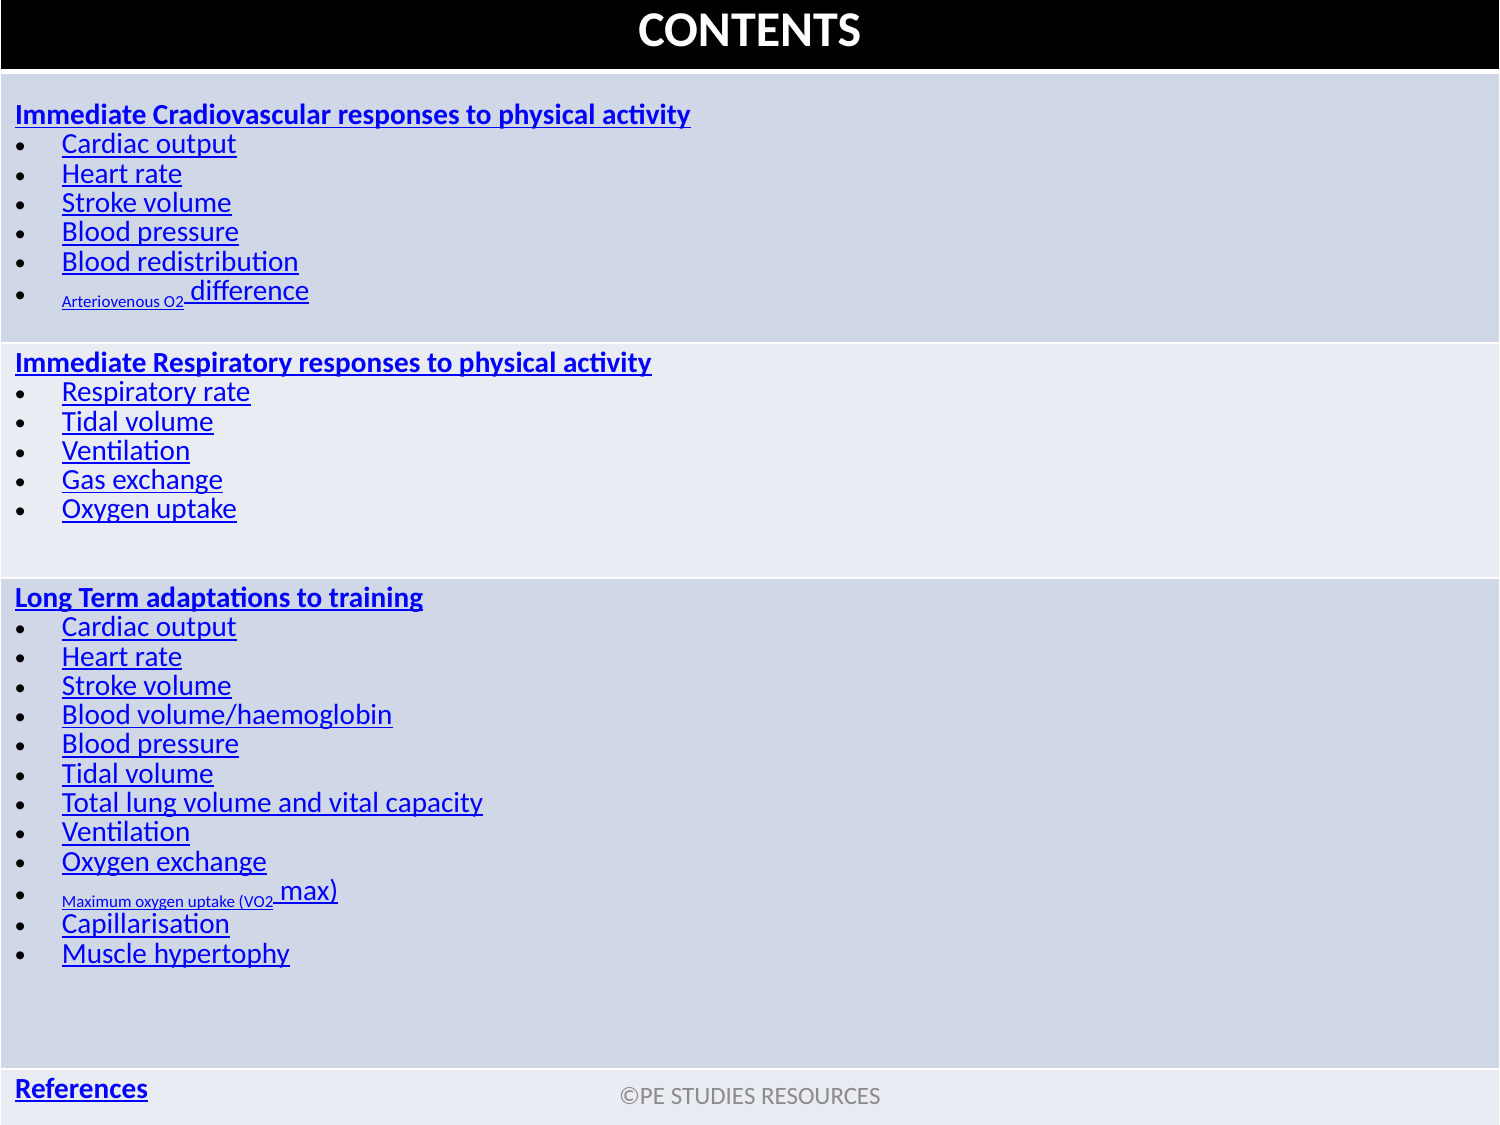

| CONTENTS |
| --- |
| Immediate Cradiovascular responses to physical activity Cardiac output Heart rate Stroke volume Blood pressure Blood redistribution Arteriovenous O2 difference |
| Immediate Respiratory responses to physical activity Respiratory rate Tidal volume Ventilation Gas exchange Oxygen uptake |
| Long Term adaptations to training Cardiac output Heart rate Stroke volume Blood volume/haemoglobin Blood pressure Tidal volume Total lung volume and vital capacity Ventilation Oxygen exchange Maximum oxygen uptake (VO2 max) Capillarisation Muscle hypertophy |
| References |
5
©PE STUDIES RESOURCES